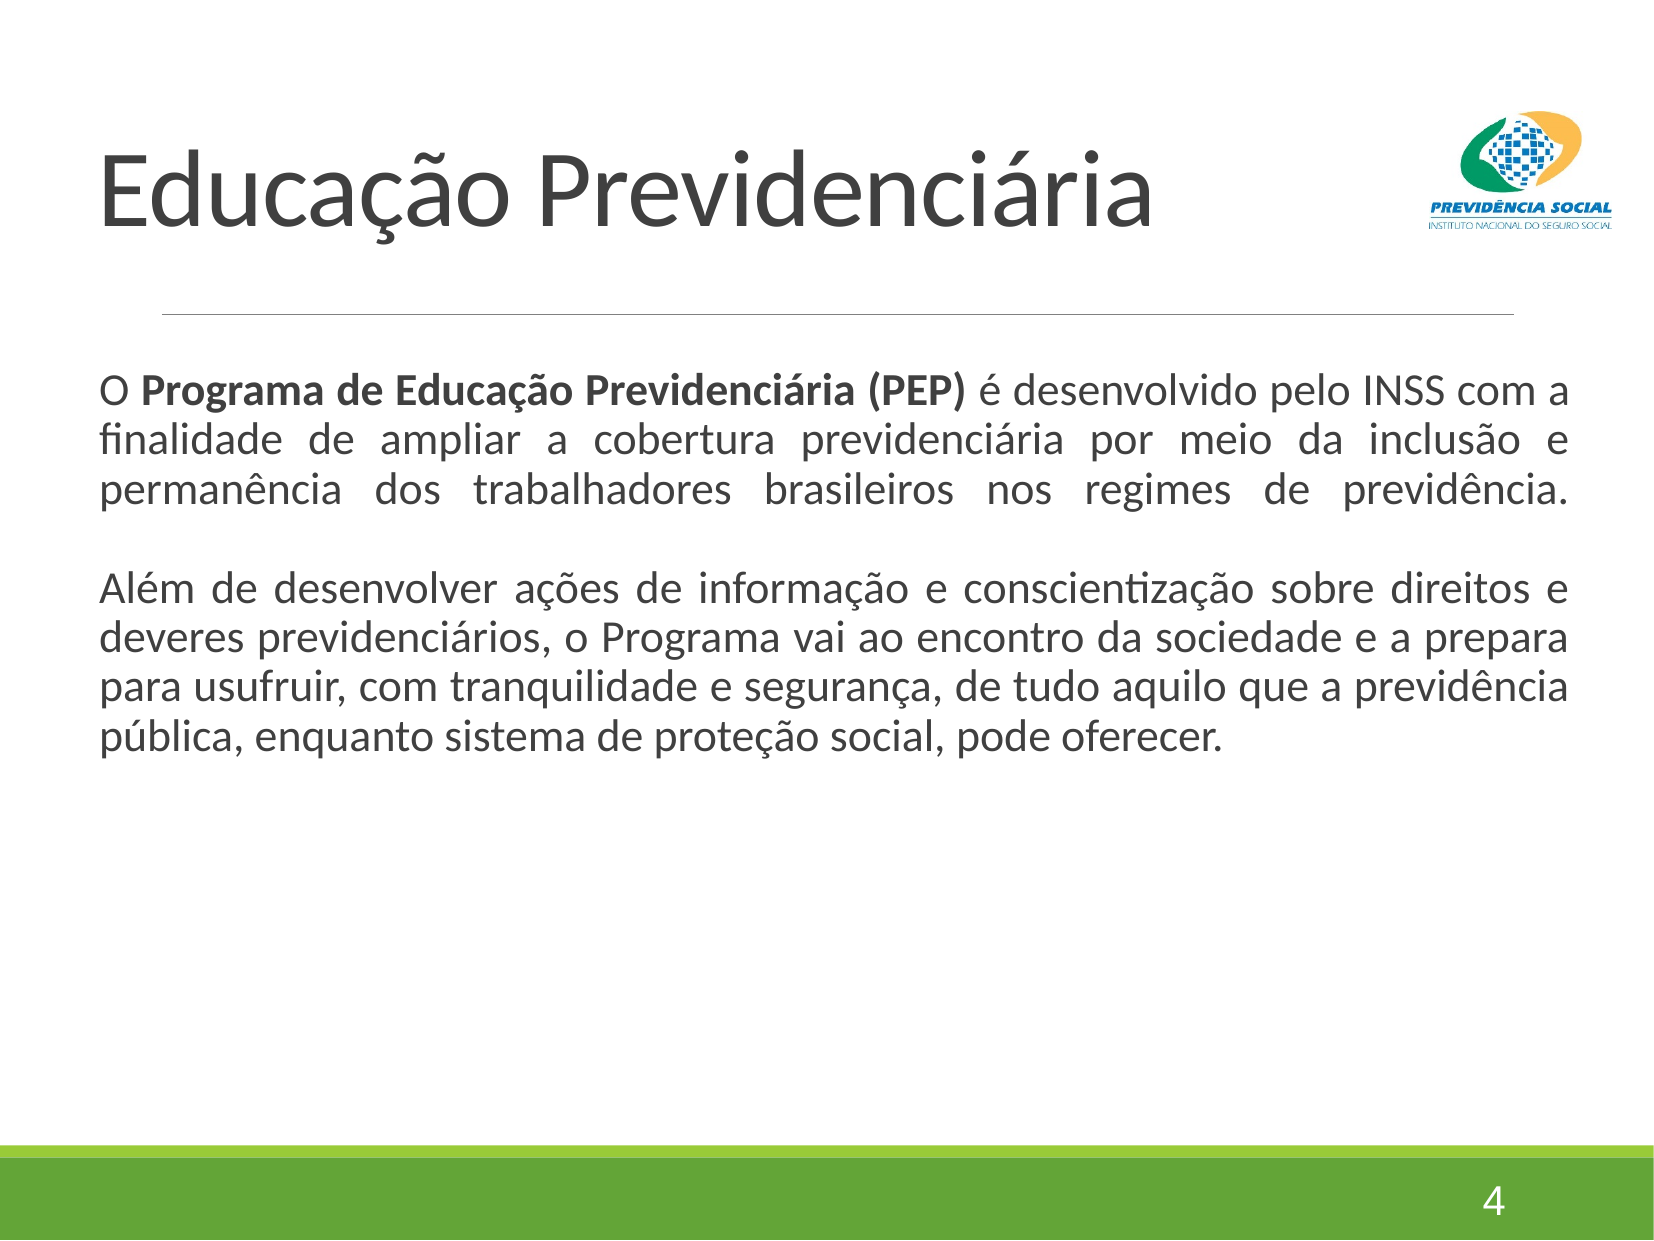

# Educação Previdenciária
O Programa de Educação Previdenciária (PEP) é desenvolvido pelo INSS com a finalidade de ampliar a cobertura previdenciária por meio da inclusão e permanência dos trabalhadores brasileiros nos regimes de previdência.
Além de desenvolver ações de informação e conscientização sobre direitos e deveres previdenciários, o Programa vai ao encontro da sociedade e a prepara para usufruir, com tranquilidade e segurança, de tudo aquilo que a previdência pública, enquanto sistema de proteção social, pode oferecer.
4